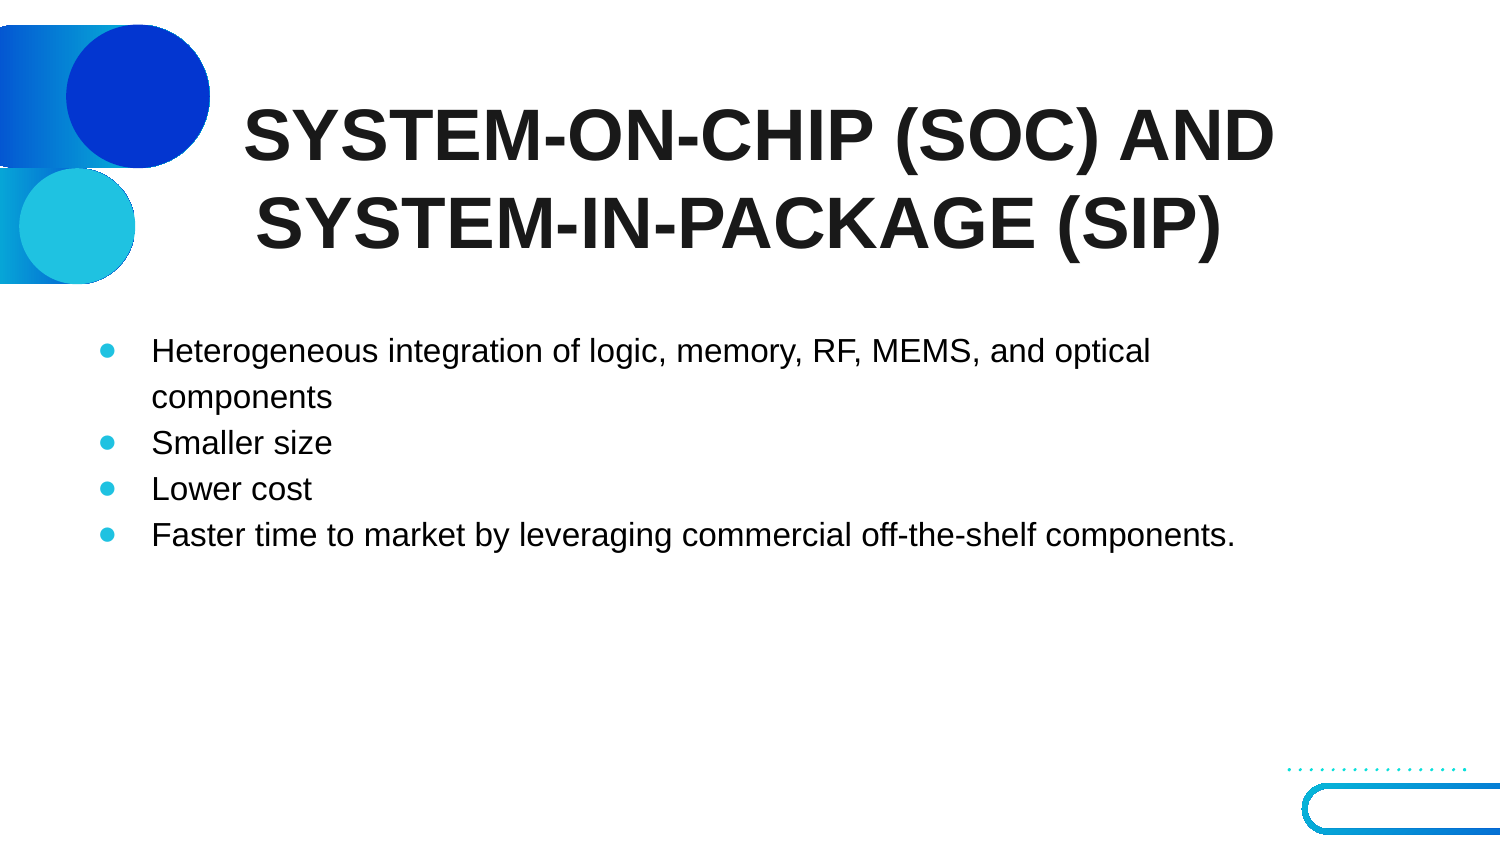

# SYSTEM-ON-CHIP (SOC) AND SYSTEM-IN-PACKAGE (SIP)

Heterogeneous integration of logic, memory, RF, MEMS, and optical components
Smaller size
Lower cost
Faster time to market by leveraging commercial off-the-shelf components.